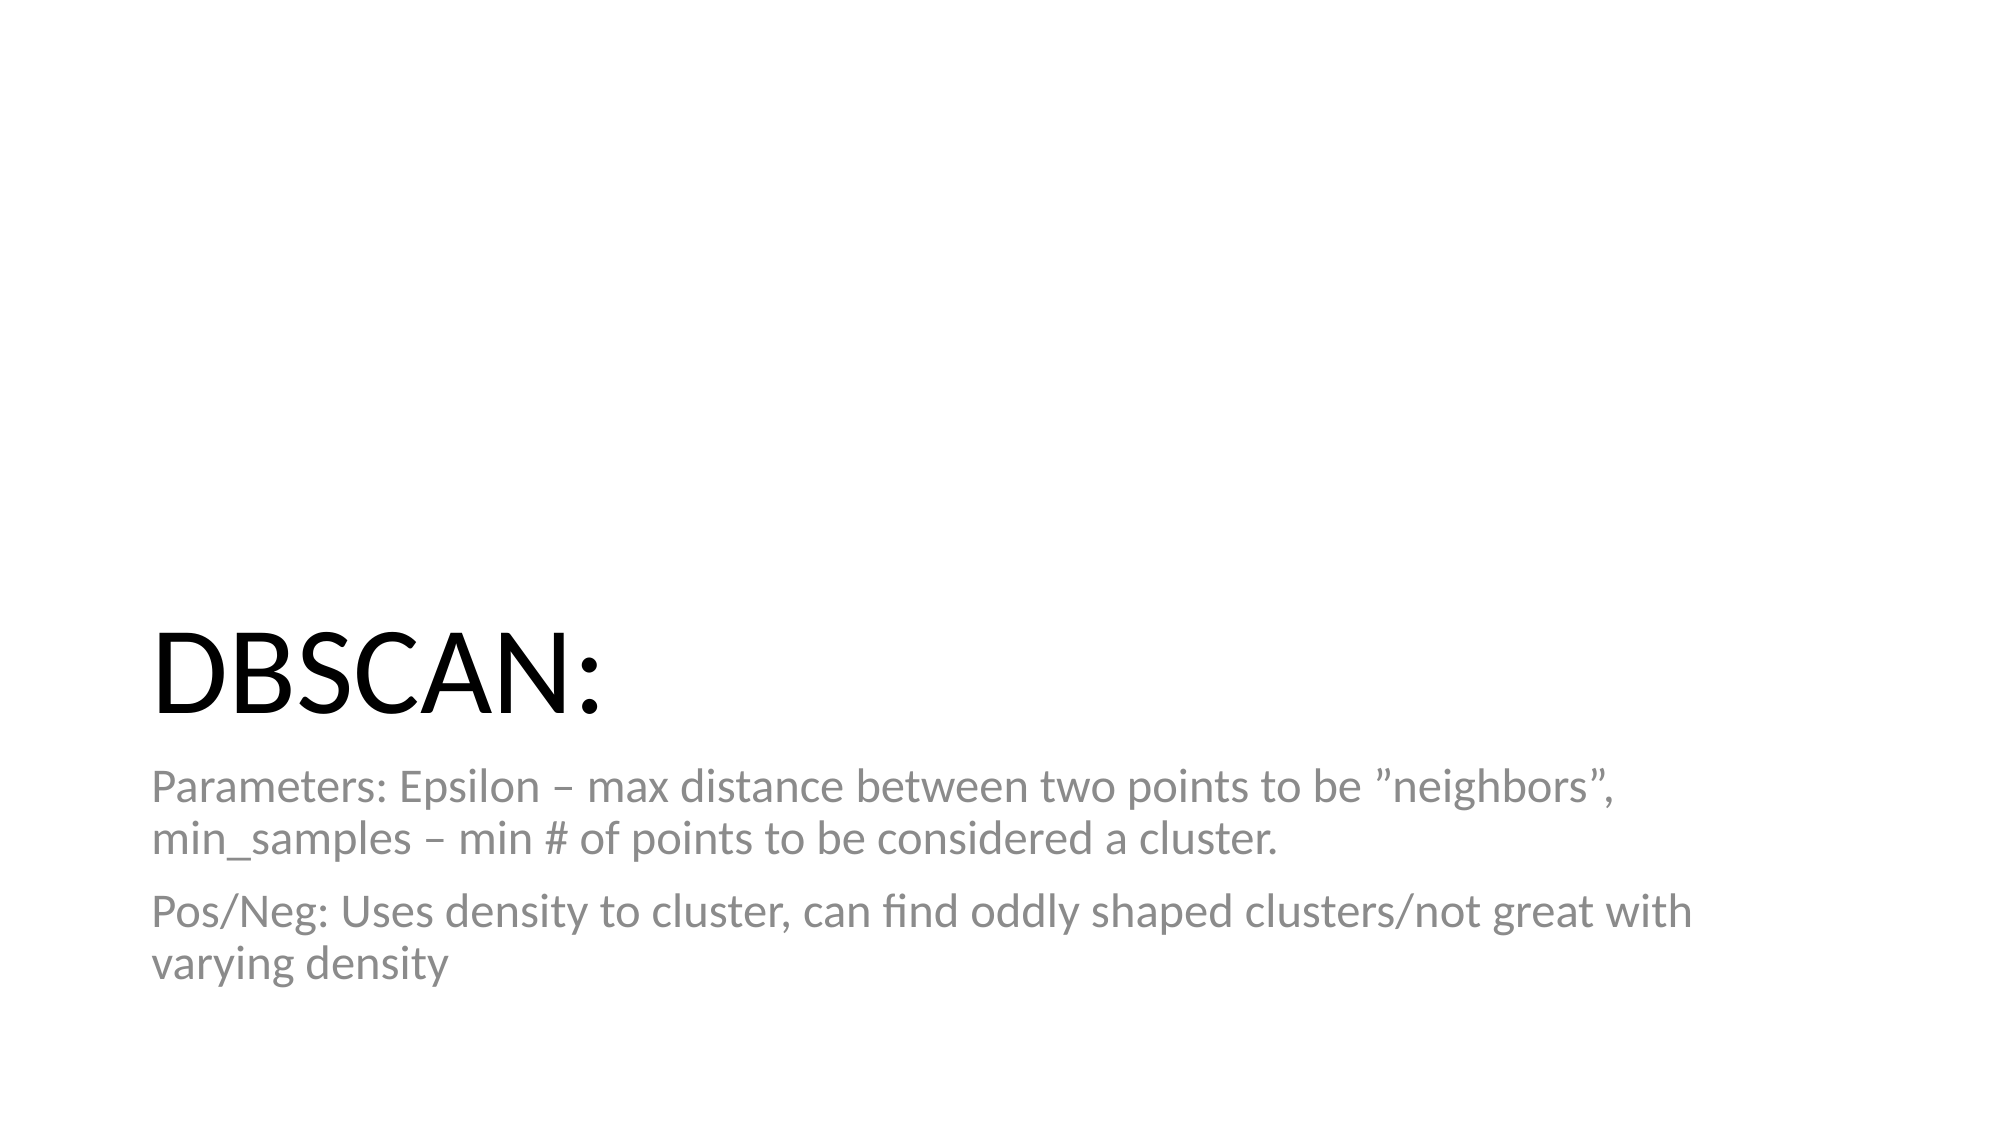

# DBSCAN:
Parameters: Epsilon – max distance between two points to be ”neighbors”, min_samples – min # of points to be considered a cluster.
Pos/Neg: Uses density to cluster, can find oddly shaped clusters/not great with varying density